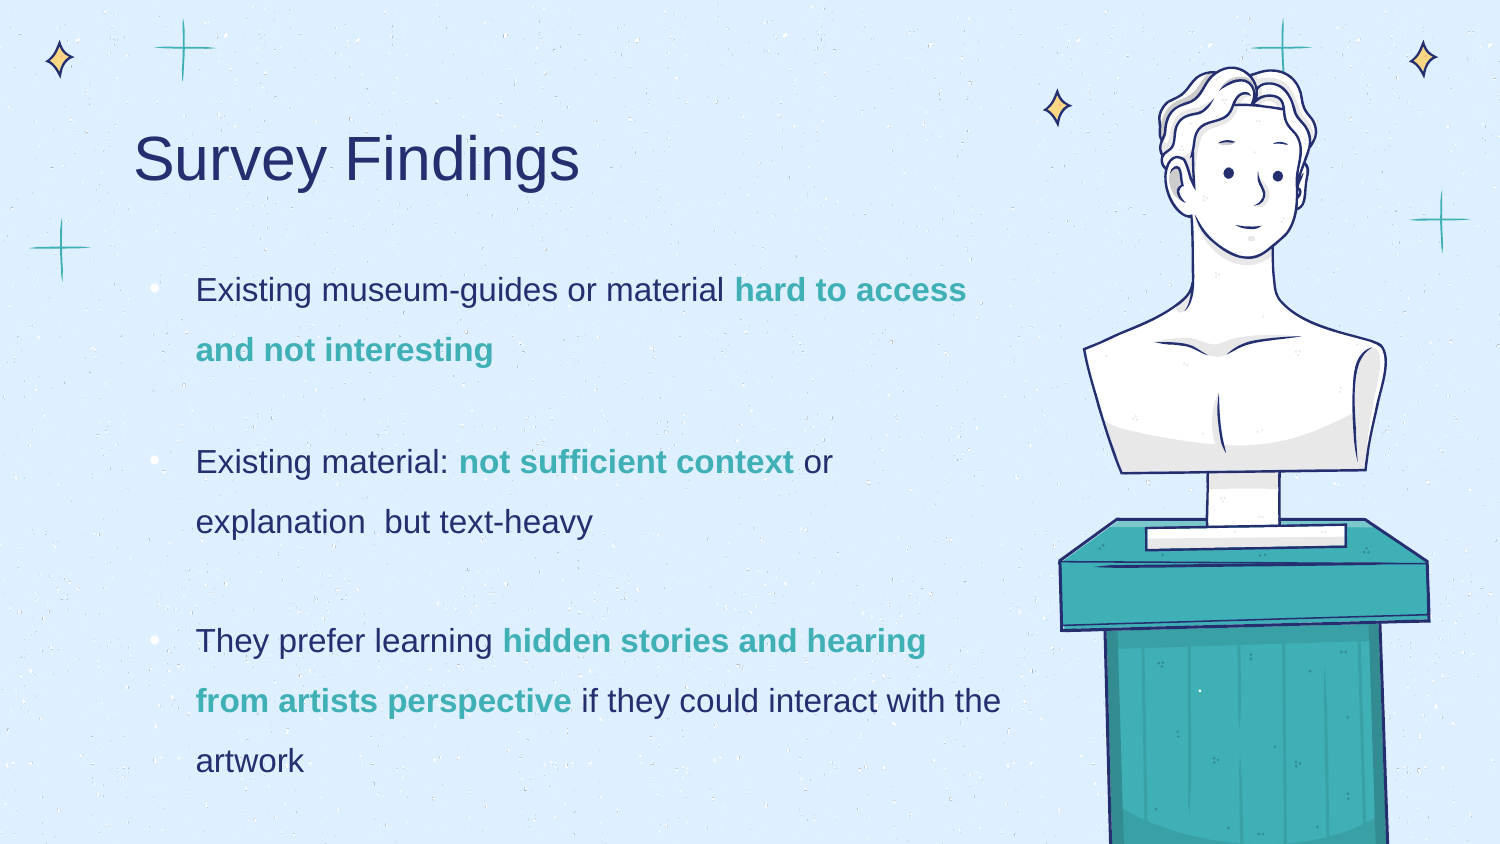

Survey Findings
Existing museum-guides or material hard to access and not interesting

Existing material: not sufficient context or explanation  but text-heavy

They prefer learning hidden stories and hearing from artists perspective if they could interact with the artwork